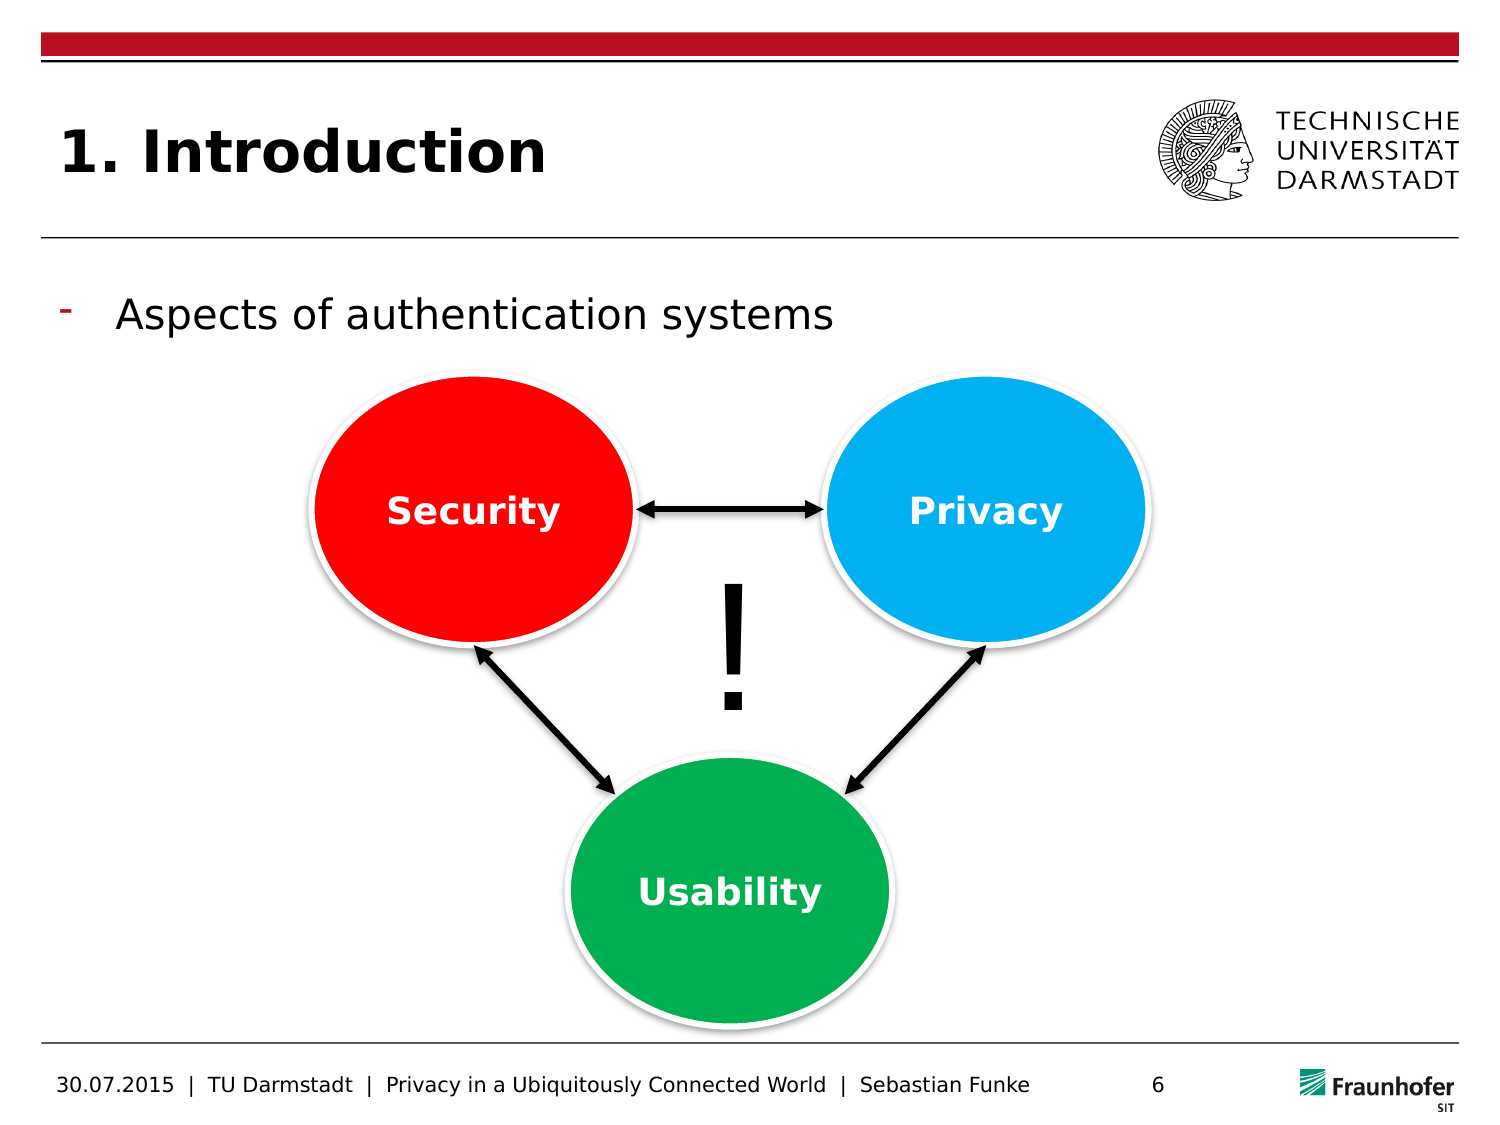

# 1. Introduction
Aspects of authentication systems

Security
Privacy
!
Usability